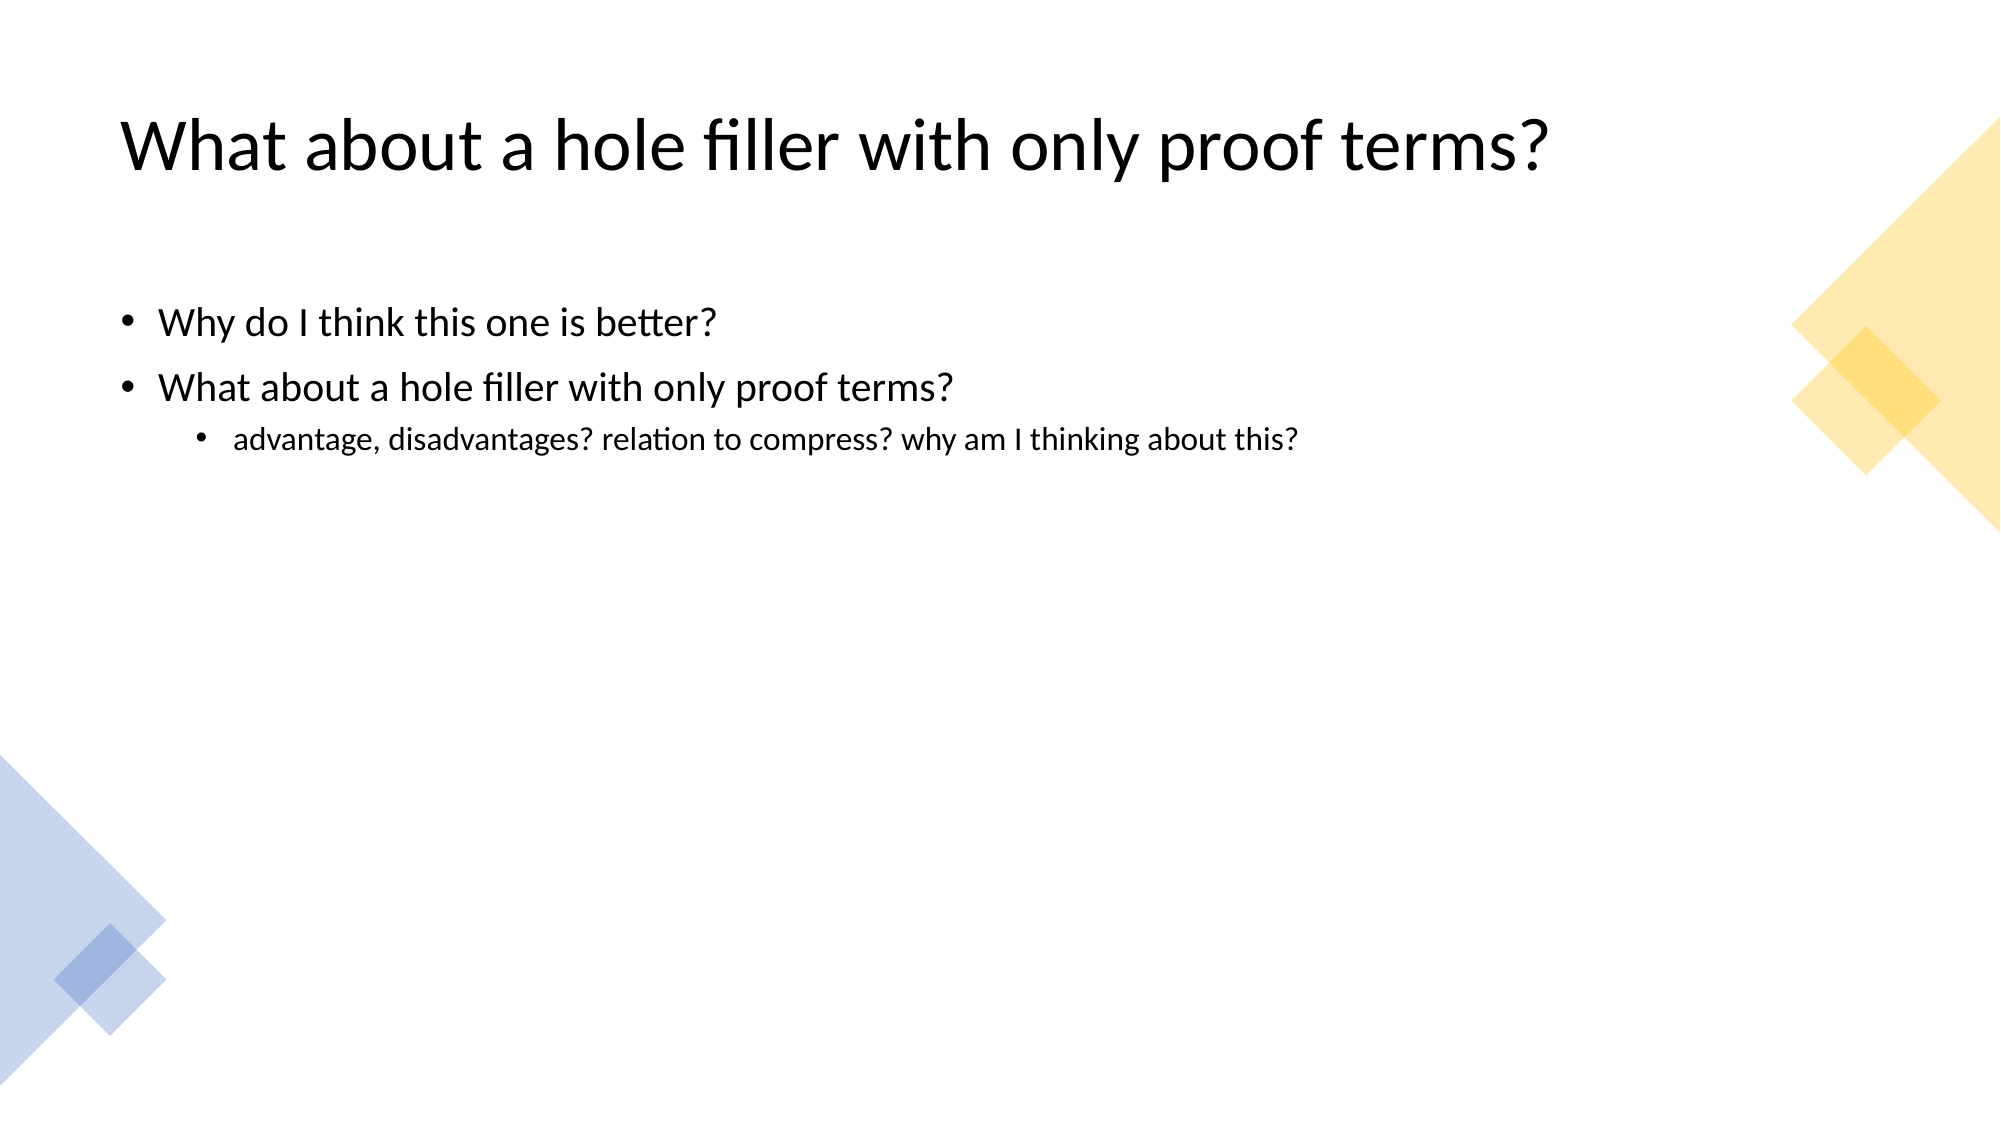

# What about a hole filler with only proof terms?

Why do I think this one is better?
What about a hole filler with only proof terms?
advantage, disadvantages? relation to compress? why am I thinking about this?